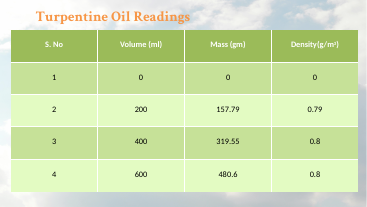

Turpentine Oil Readings
| S. No | Volume (ml) | Mass (gm) | Density(g/m3) |
| --- | --- | --- | --- |
| 1 | 0 | 0 | 0 |
| 2 | 200 | 157.79 | 0.79 |
| 3 | 400 | 319.55 | 0.8 |
| 4 | 600 | 480.6 | 0.8 |